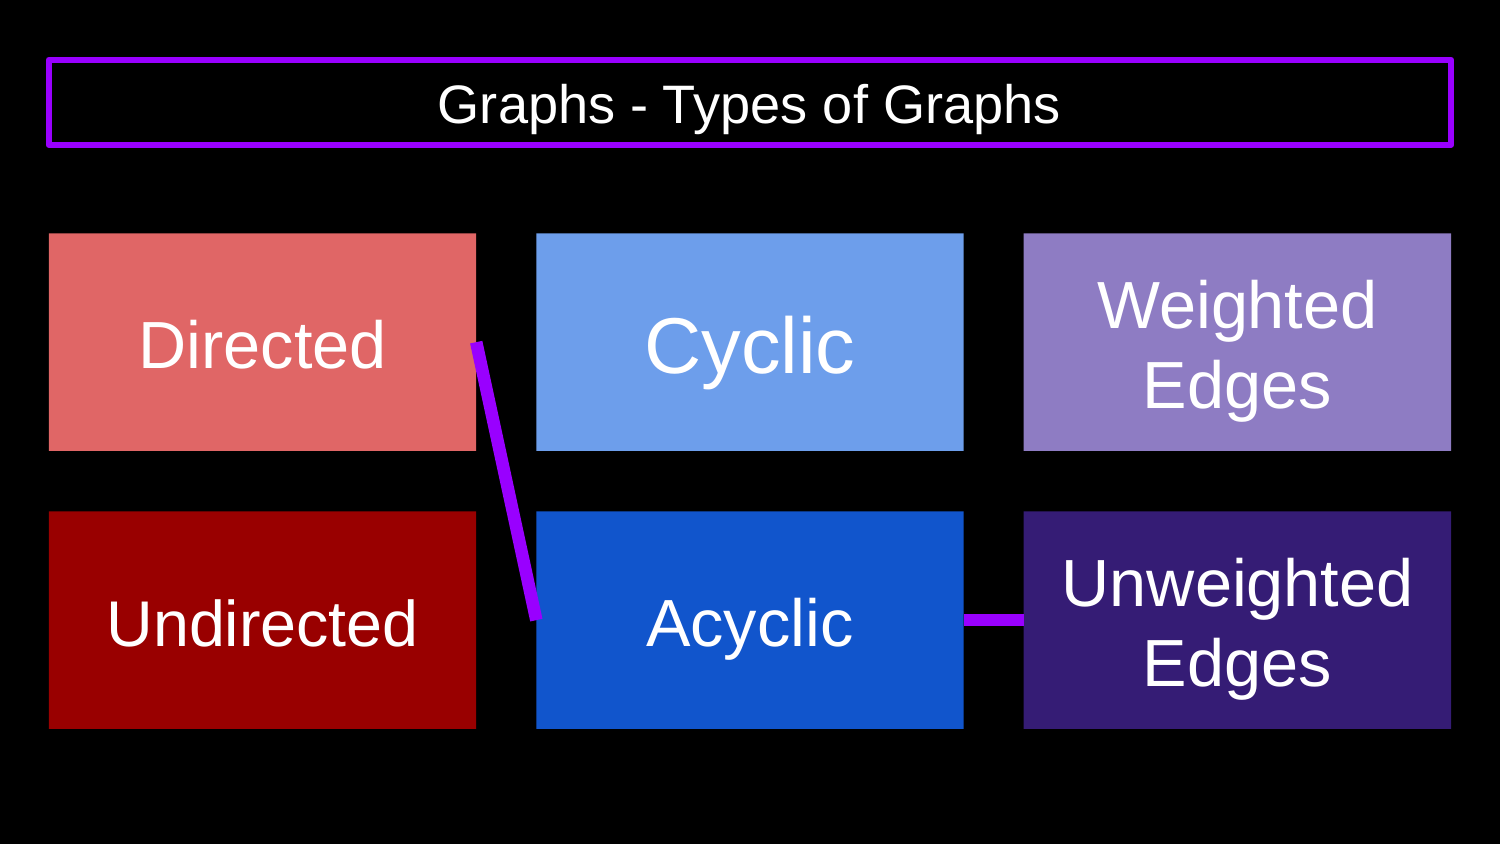

# Graphs - Types of Graphs
Directed
Cyclic
Weighted Edges
Undirected
Acyclic
Unweighted Edges